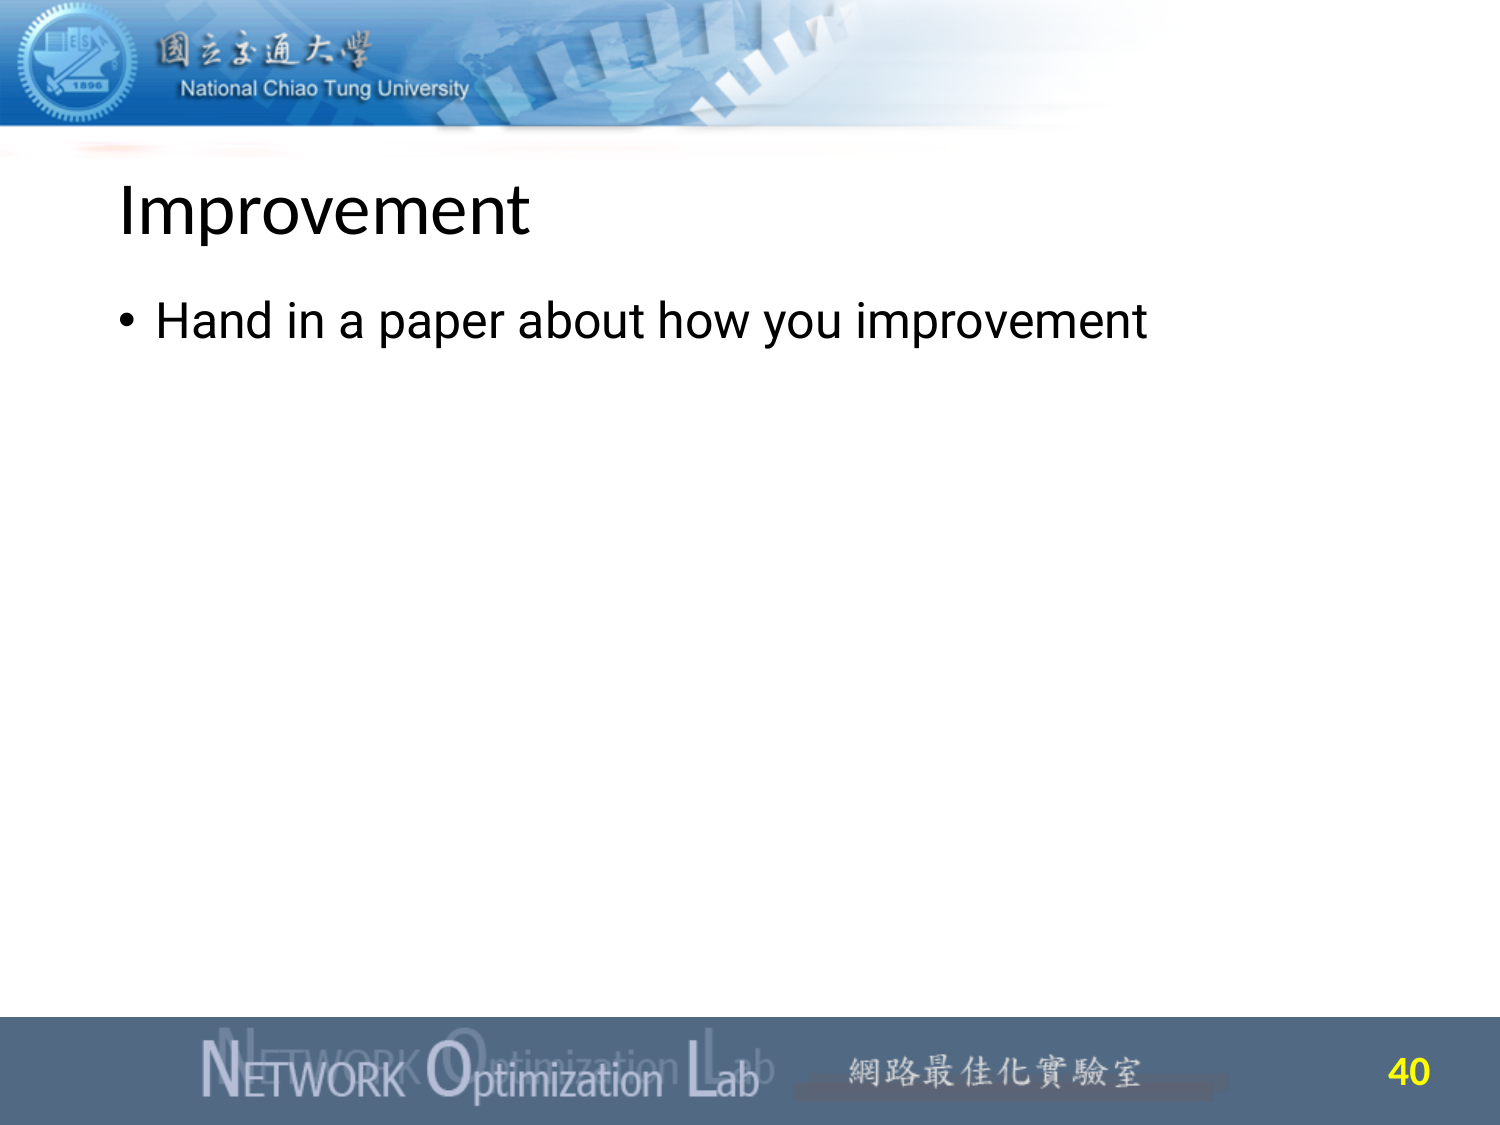

# Improvement
Hand in a paper about how you improvement